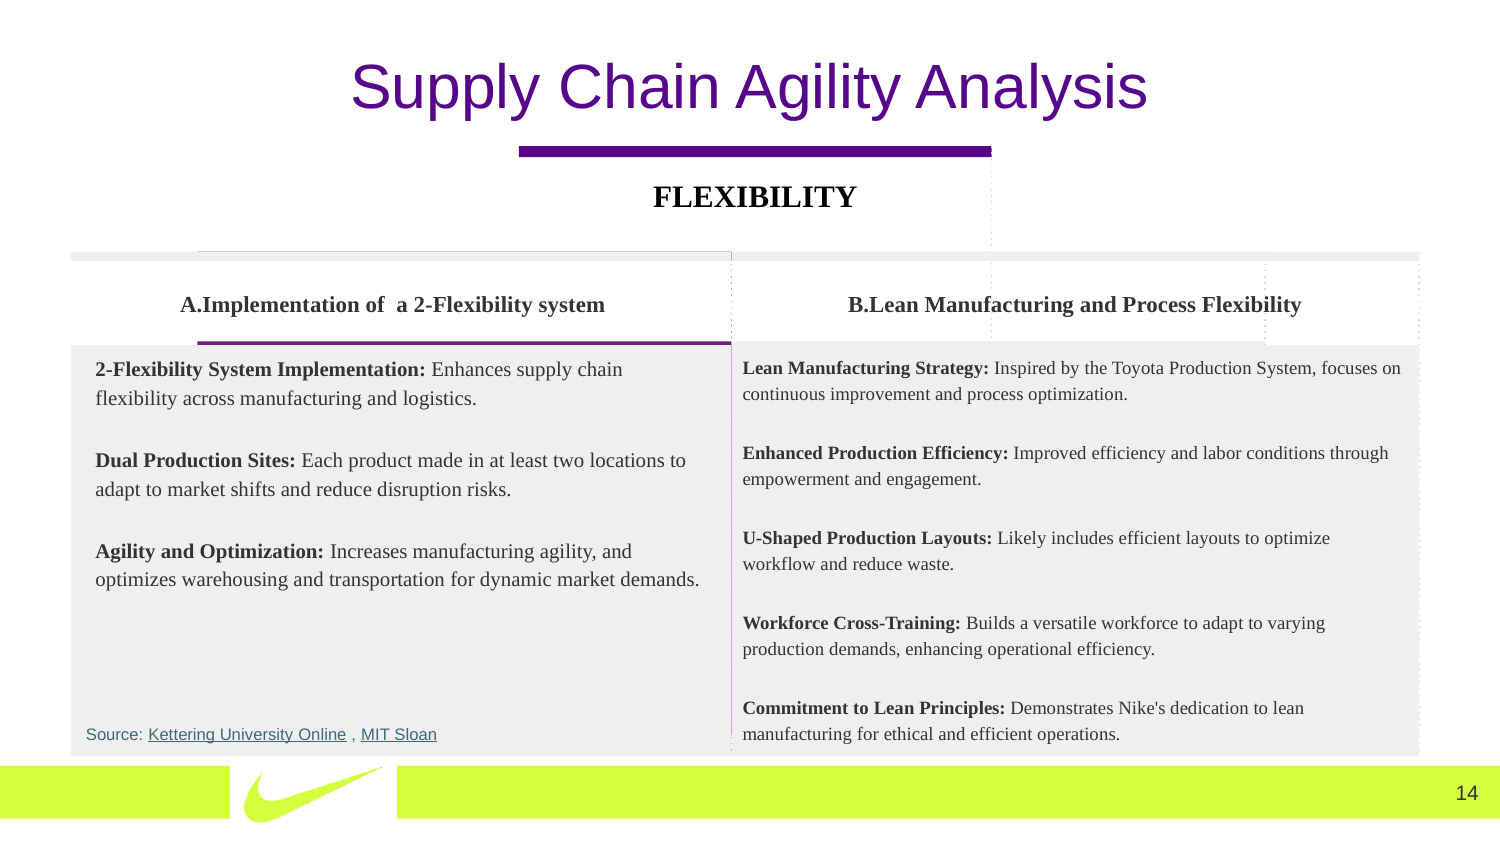

Supply Chain Agility Analysis

FLEXIBILITY

Vestibulum congue tempus
Lorem ipsum dolor sit amet, consectetur adipiscing elit, sed do eiusmod tempor.

Vestibulum congue tempus
Lorem ipsum dolor sit amet, consectetur adipiscing elit, sed do eiusmod tempor.

High Variability in Global Demand
Lorem ipsum dolor sit amet, consectetur adipiscing elit, sed do eiusmod tempor.

Vestibulum congue tempus
Lorem ipsum dolor sit amet, consectetur adipiscing elit, sed do eiusmod tempor.
B.Lean Manufacturing and Process Flexibility
A.Implementation of  a 2-Flexibility system
-Nike has trouble keeping an adequate inventory, which results in imbalances between sales channels and locations, late delivery, and excess inventory accumulation.
-These difficulties have an effect on Nike's financial performance, impeding profitability and possibly leading to higher expenses for logistics and inventory holding.

-Sales growth is hampered by Nike's limited network of company-owned retail locations, which limits direct consumer interaction and distribution control.
-Reliance on independent merchants restricts strategic adaptability and hinders creative retail tactics catered to Nike's target demographic and brand.

Lean Manufacturing Strategy: Inspired by the Toyota Production System, focuses on continuous improvement and process optimization.
Enhanced Production Efficiency: Improved efficiency and labor conditions through empowerment and engagement.
U-Shaped Production Layouts: Likely includes efficient layouts to optimize workflow and reduce waste.
Workforce Cross-Training: Builds a versatile workforce to adapt to varying production demands, enhancing operational efficiency.
Commitment to Lean Principles: Demonstrates Nike's dedication to lean manufacturing for ethical and efficient operations.

2-Flexibility System Implementation: Enhances supply chain flexibility across manufacturing and logistics.
Dual Production Sites: Each product made in at least two locations to adapt to market shifts and reduce disruption risks.
Agility and Optimization: Increases manufacturing agility, and optimizes warehousing and transportation for dynamic market demands.

Source: Kettering University Online , MIT Sloan

14